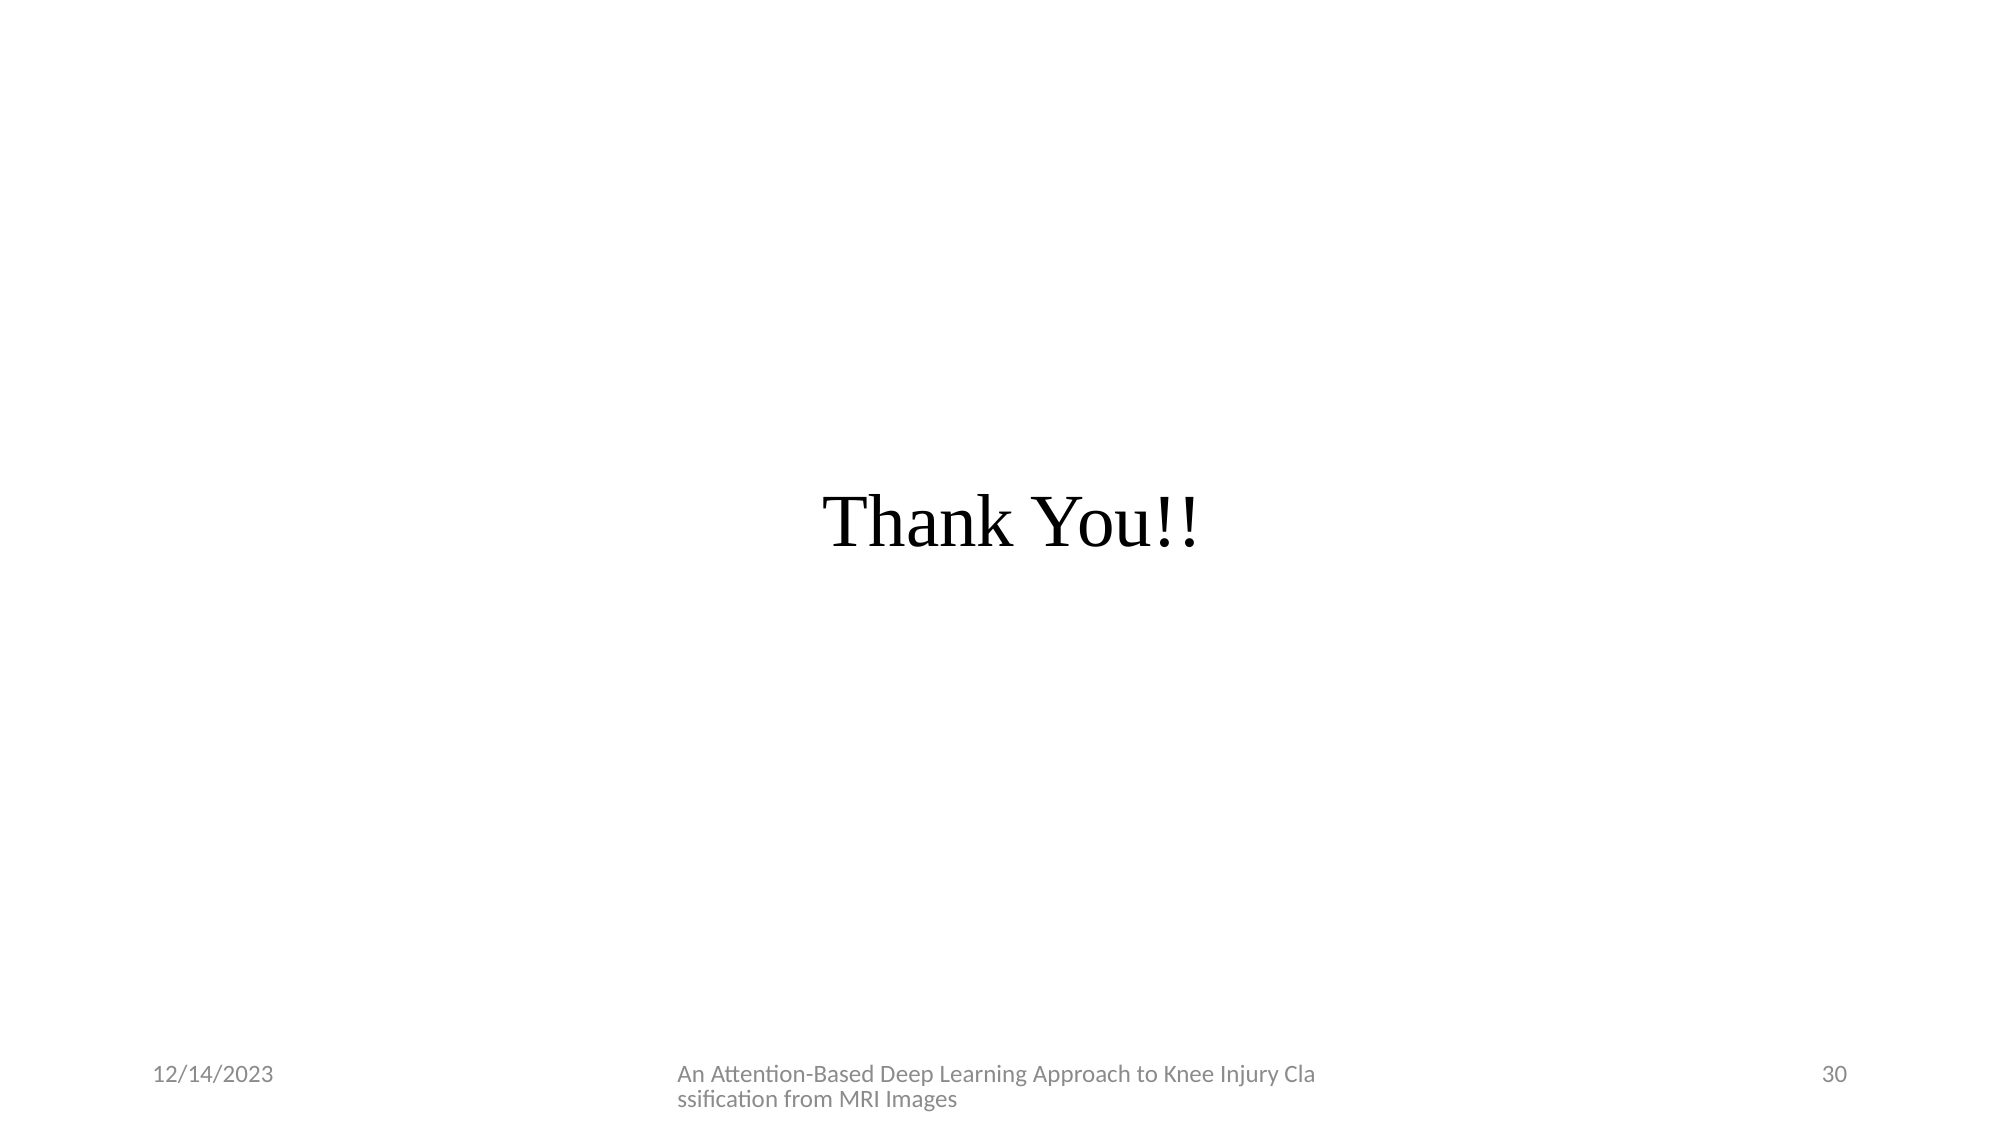

Thank You!!
12/14/2023
An Attention-Based Deep Learning Approach to Knee Injury Classification from MRI Images
30